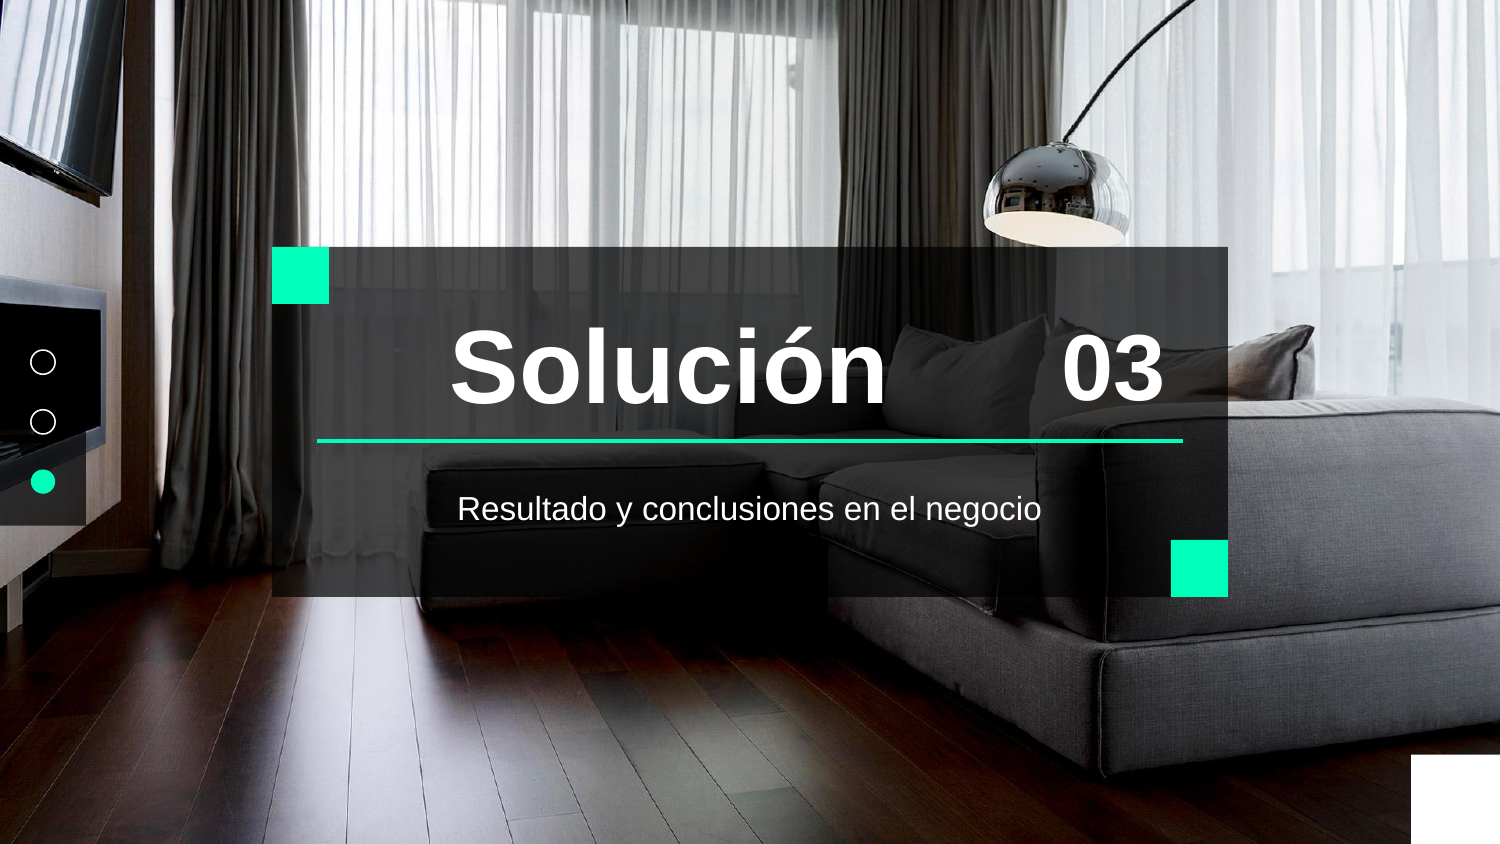

03
# Solución

Resultado y conclusiones en el negocio